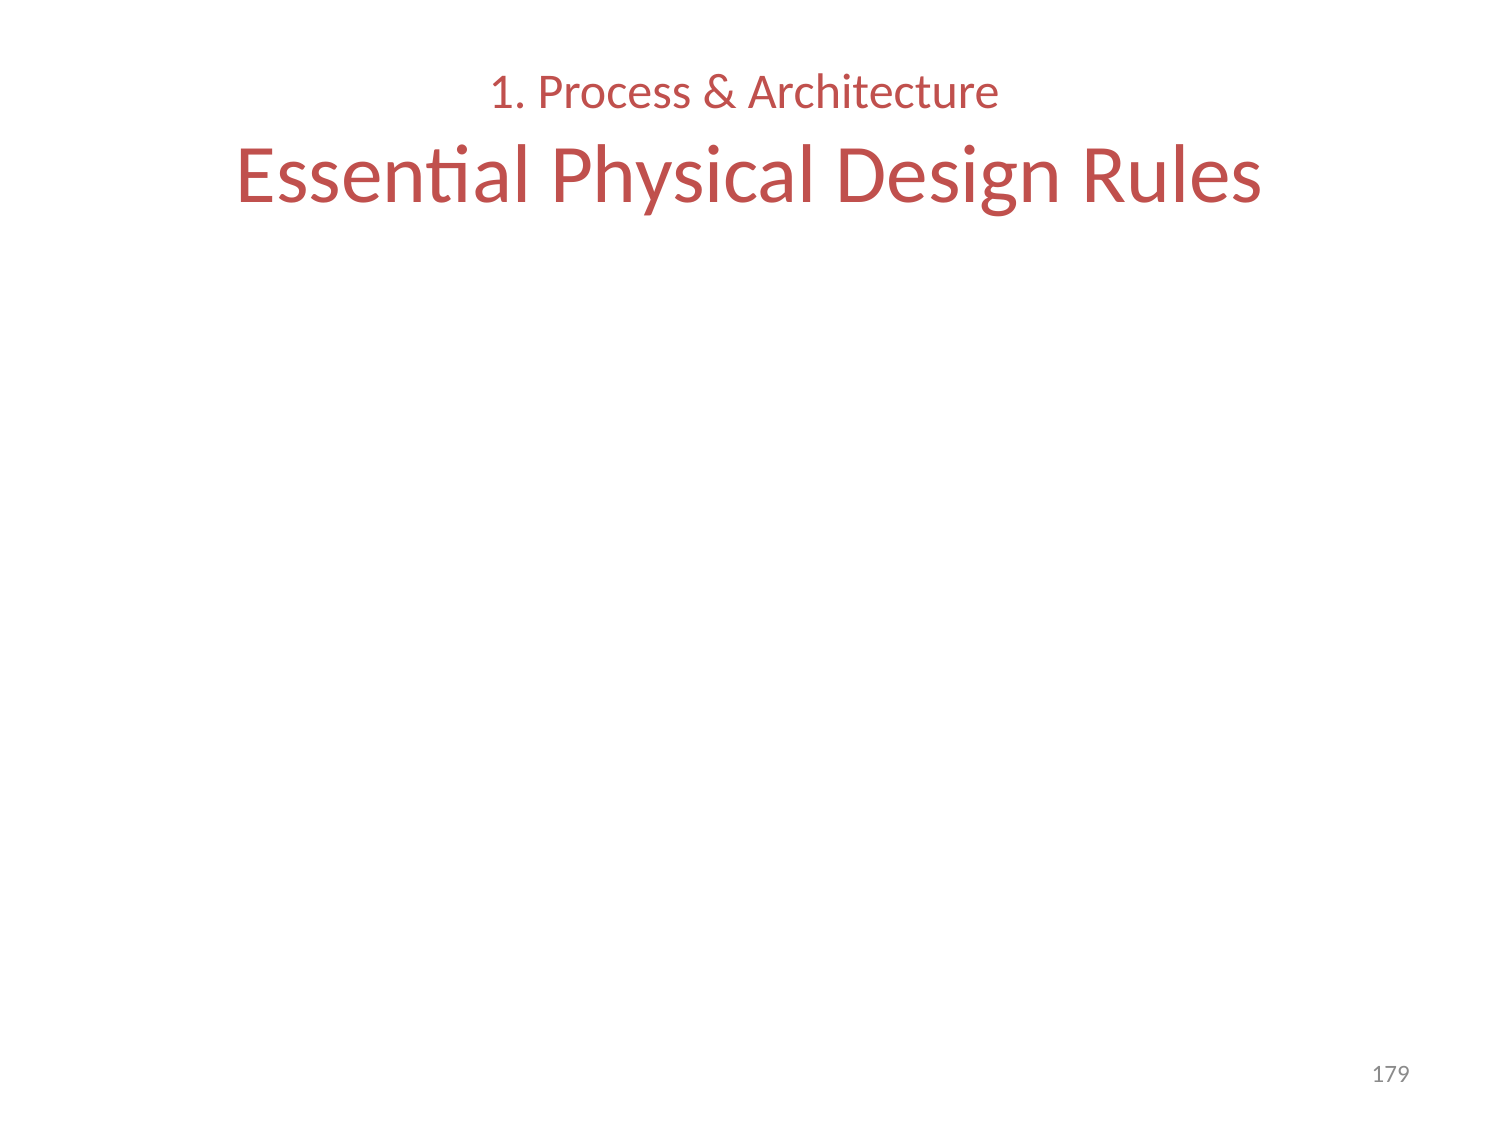

# 1. Process & Architecture Essential Physical Design Rules

179